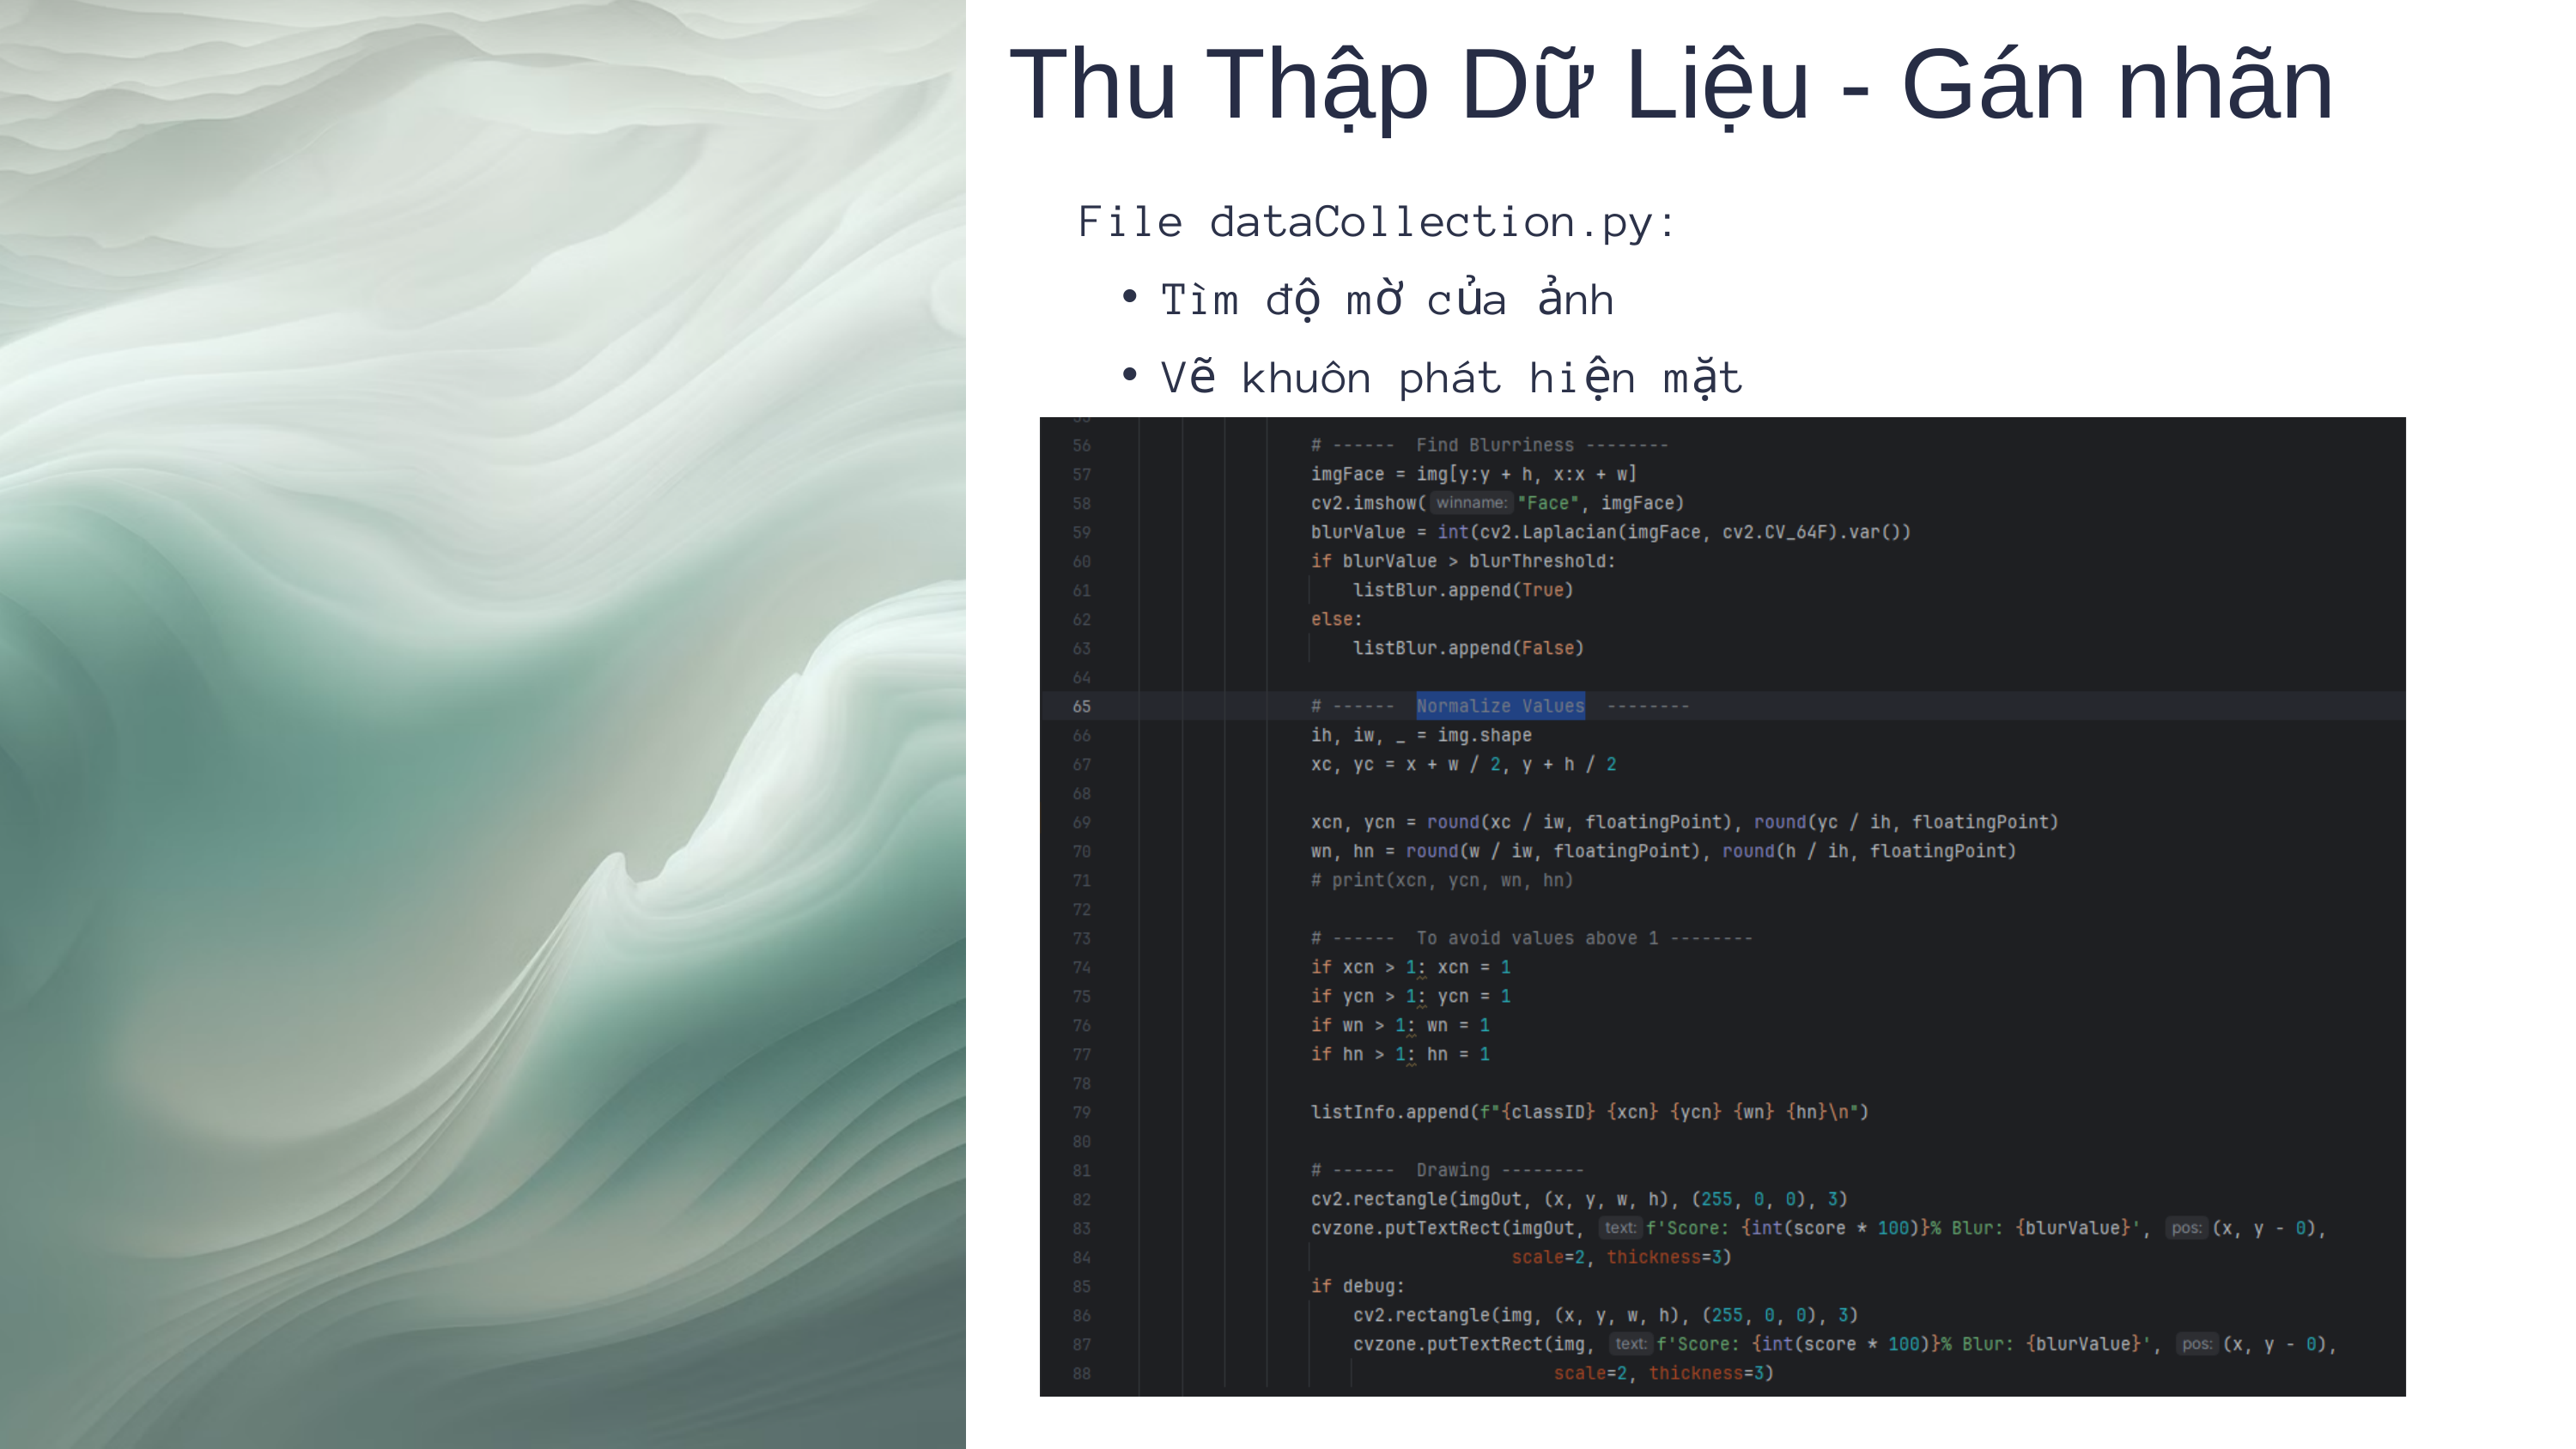

Thu Thập Dữ Liệu - Gán nhãn

File dataCollection.py:
Tìm độ mờ của ảnh
Vẽ khuôn phát hiện mặt